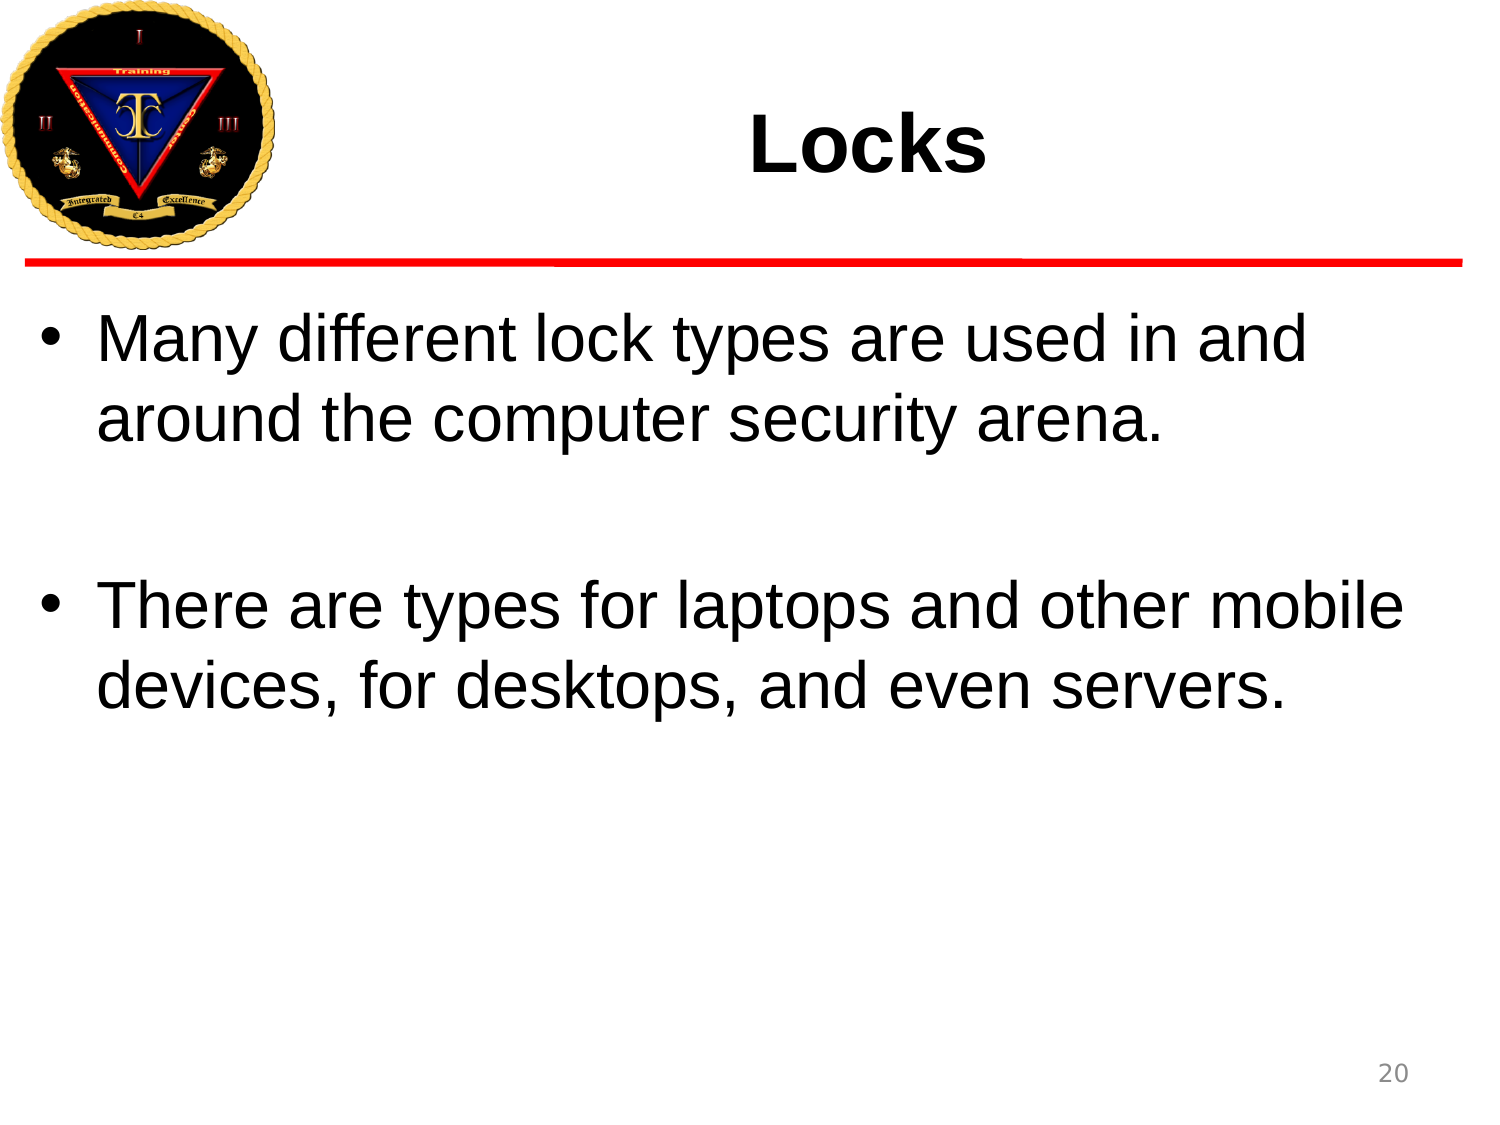

# Locks
Many different lock types are used in and around the computer security arena.

There are types for laptops and other mobile devices, for desktops, and even servers.
20